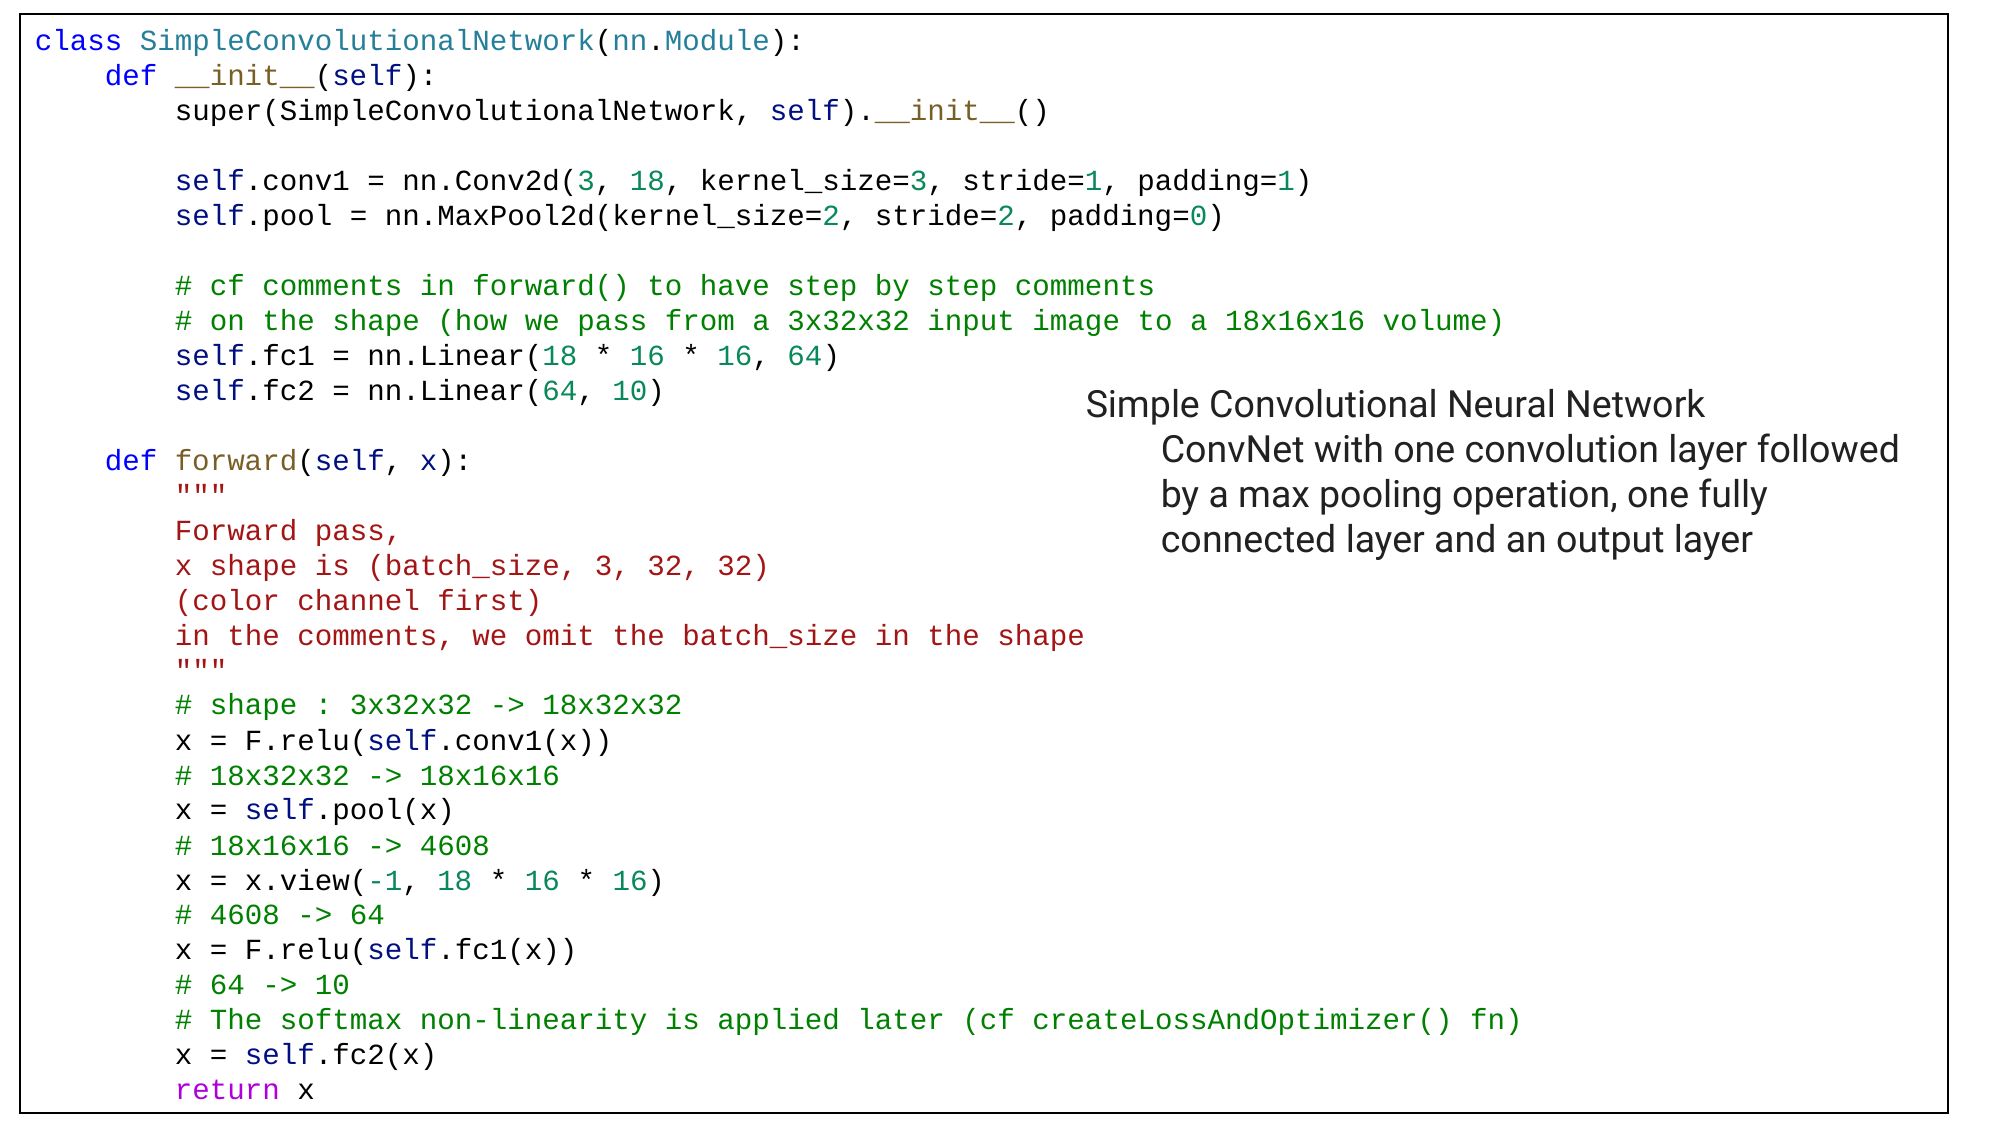

class SimpleConvolutionalNetwork(nn.Module):
    def __init__(self):
        super(SimpleConvolutionalNetwork, self).__init__()

        self.conv1 = nn.Conv2d(3, 18, kernel_size=3, stride=1, padding=1)
        self.pool = nn.MaxPool2d(kernel_size=2, stride=2, padding=0)

        # cf comments in forward() to have step by step comments
        # on the shape (how we pass from a 3x32x32 input image to a 18x16x16 volume)
        self.fc1 = nn.Linear(18 * 16 * 16, 64)
        self.fc2 = nn.Linear(64, 10)
    def forward(self, x):
        """
        Forward pass,
        x shape is (batch_size, 3, 32, 32)
        (color channel first)
        in the comments, we omit the batch_size in the shape
        """
        # shape : 3x32x32 -> 18x32x32
        x = F.relu(self.conv1(x))
        # 18x32x32 -> 18x16x16
        x = self.pool(x)
        # 18x16x16 -> 4608
        x = x.view(-1, 18 * 16 * 16)
        # 4608 -> 64
        x = F.relu(self.fc1(x))
        # 64 -> 10
        # The softmax non-linearity is applied later (cf createLossAndOptimizer() fn)
        x = self.fc2(x)
        return x
# Training a classifier
Define a Convolution Neural Network
Simple Convolutional Neural Network
ConvNet with one convolution layer followed by a max pooling operation, one fully connected layer and an output layer